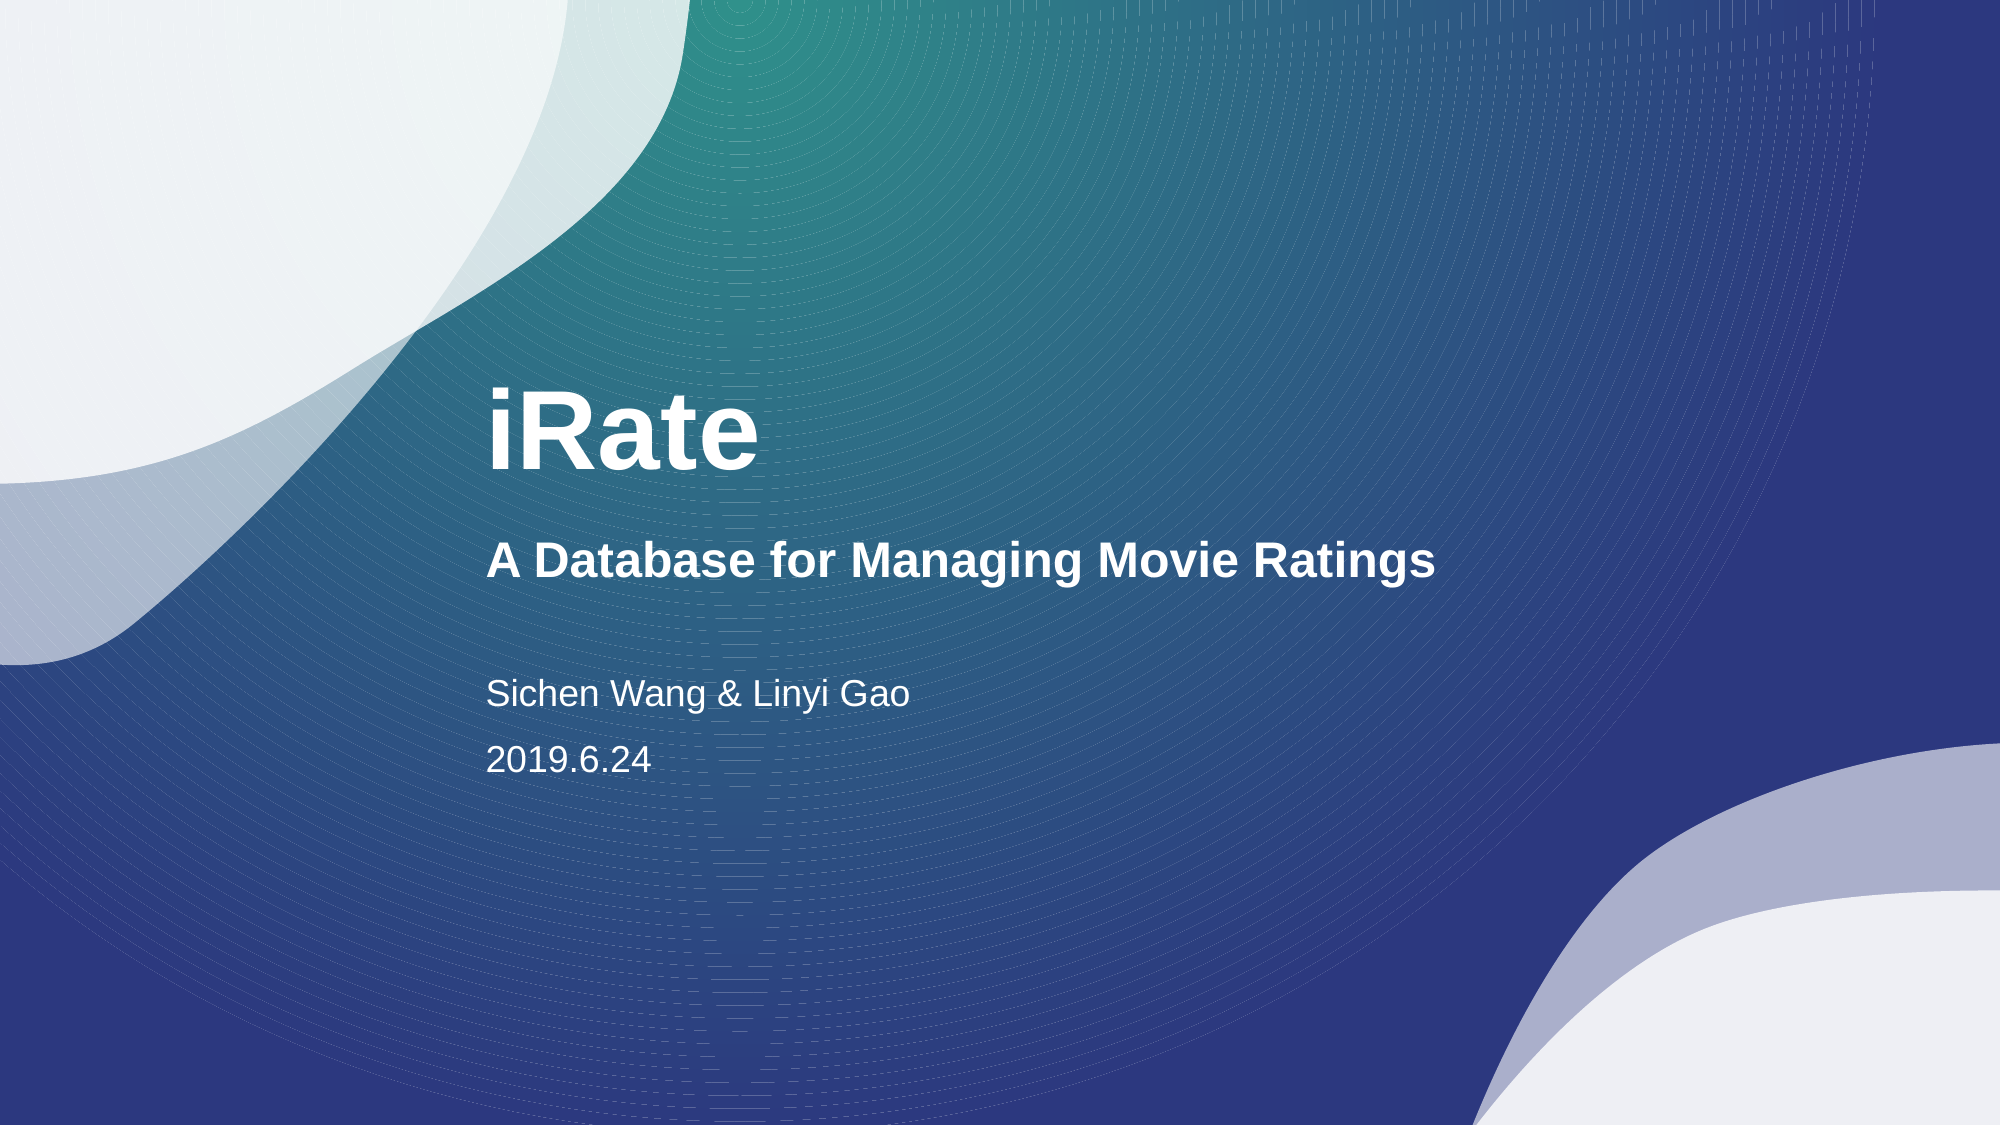

iRate
A Database for Managing Movie Ratings
Sichen Wang & Linyi Gao
2019.6.24